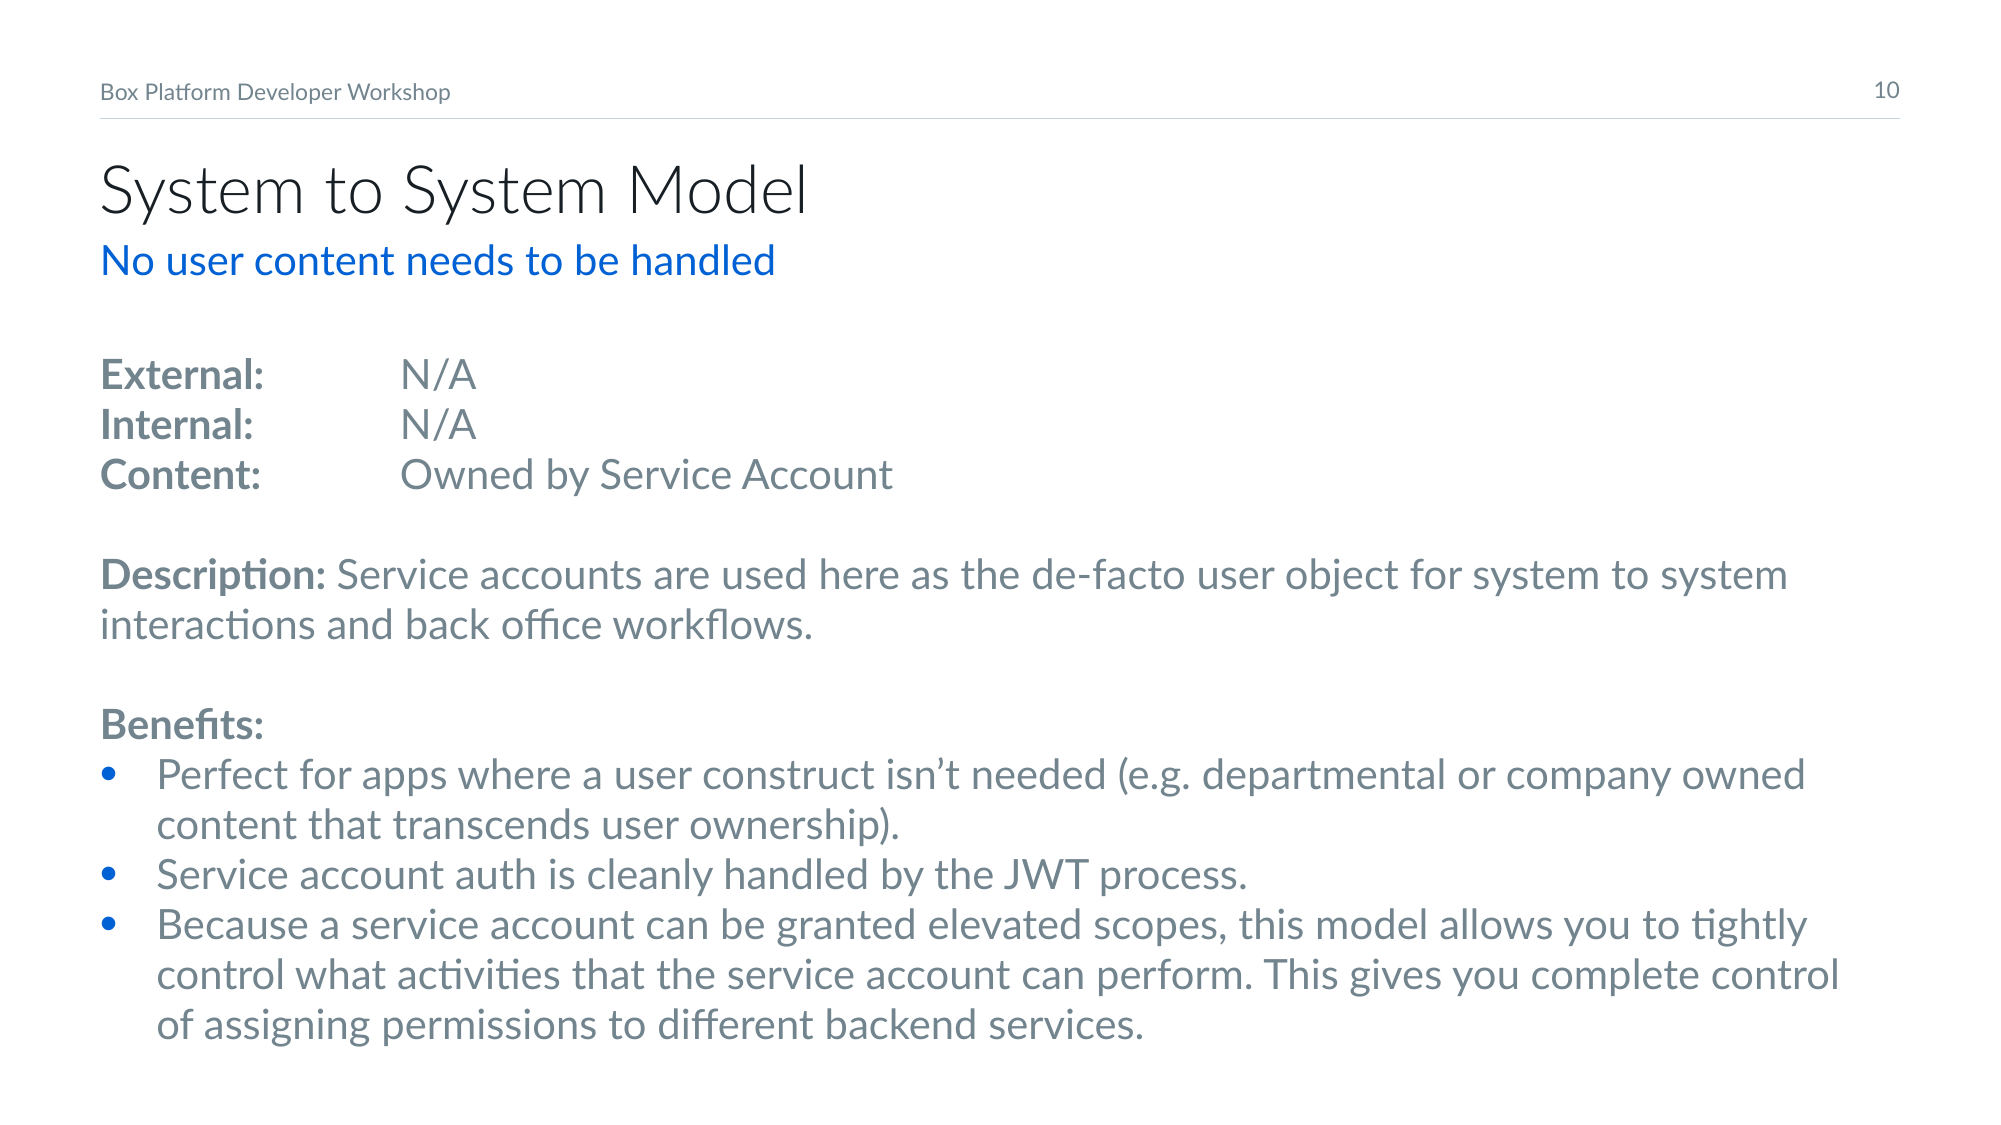

# System to System Model
No user content needs to be handled
External: 	N/A
Internal: 	N/A
Content:	Owned by Service Account

Description: Service accounts are used here as the de-facto user object for system to system interactions and back office workflows.

Benefits:
Perfect for apps where a user construct isn’t needed (e.g. departmental or company owned content that transcends user ownership).
Service account auth is cleanly handled by the JWT process.
Because a service account can be granted elevated scopes, this model allows you to tightly control what activities that the service account can perform. This gives you complete control of assigning permissions to different backend services.